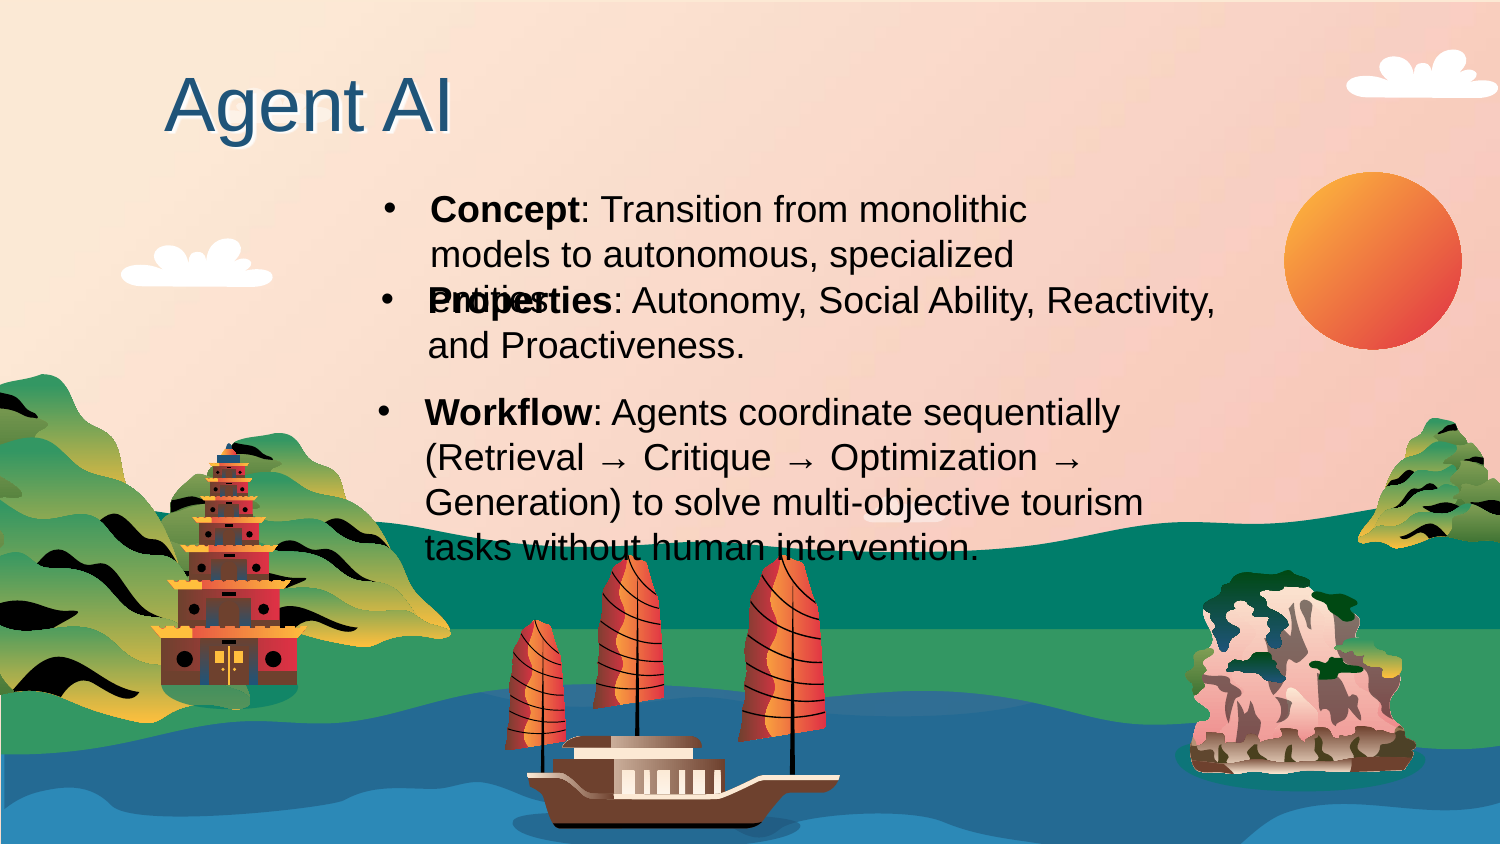

# Agent AI

Concept: Transition from monolithic models to autonomous, specialized entities.

Properties: Autonomy, Social Ability, Reactivity, and Proactiveness.

Workflow: Agents coordinate sequentially (Retrieval → Critique → Optimization → Generation) to solve multi-objective tourism tasks without human intervention.